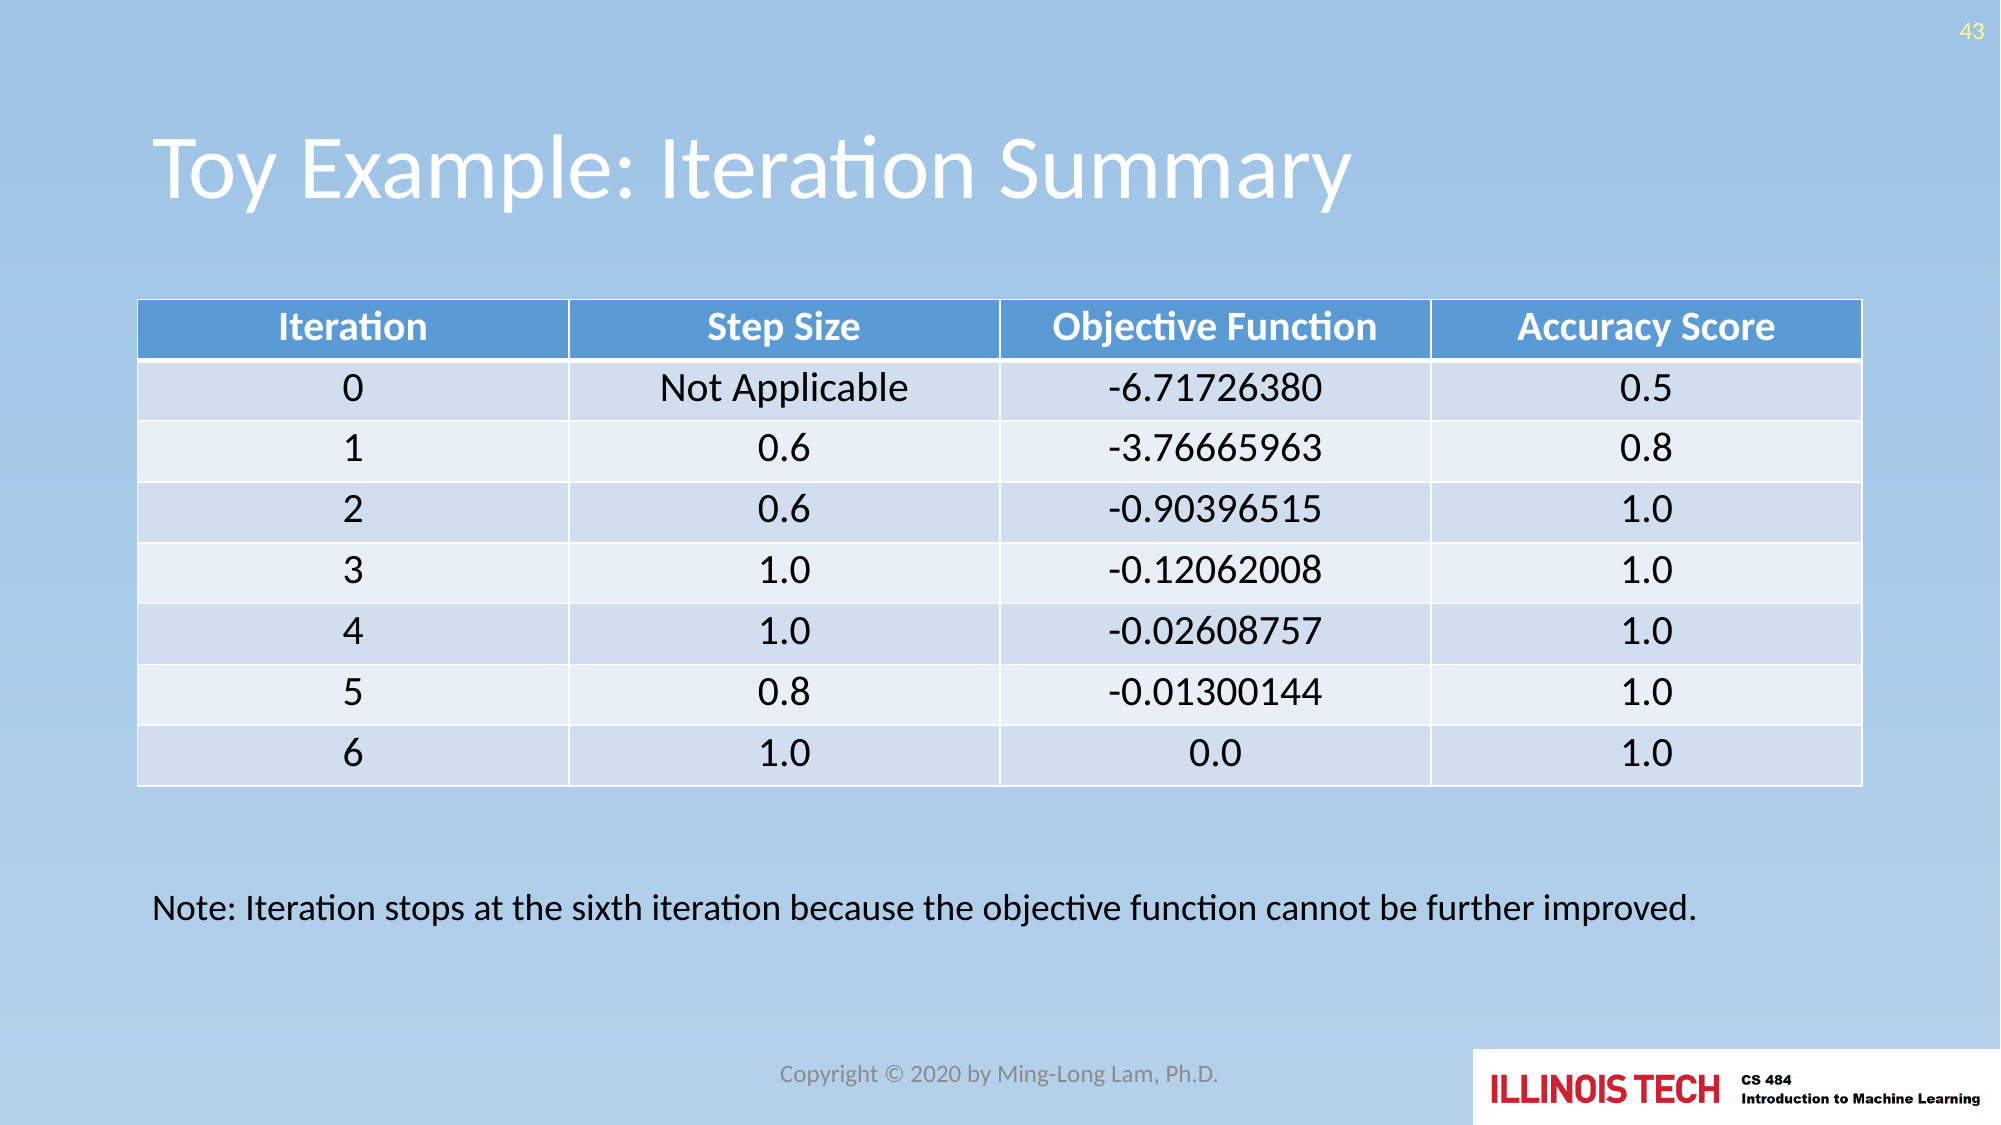

43
# Toy Example: Iteration Summary
| Iteration | Step Size | Objective Function | Accuracy Score |
| --- | --- | --- | --- |
| 0 | Not Applicable | -6.71726380 | 0.5 |
| 1 | 0.6 | -3.76665963 | 0.8 |
| 2 | 0.6 | -0.90396515 | 1.0 |
| 3 | 1.0 | -0.12062008 | 1.0 |
| 4 | 1.0 | -0.02608757 | 1.0 |
| 5 | 0.8 | -0.01300144 | 1.0 |
| 6 | 1.0 | 0.0 | 1.0 |
Note: Iteration stops at the sixth iteration because the objective function cannot be further improved.
Copyright © 2020 by Ming-Long Lam, Ph.D.